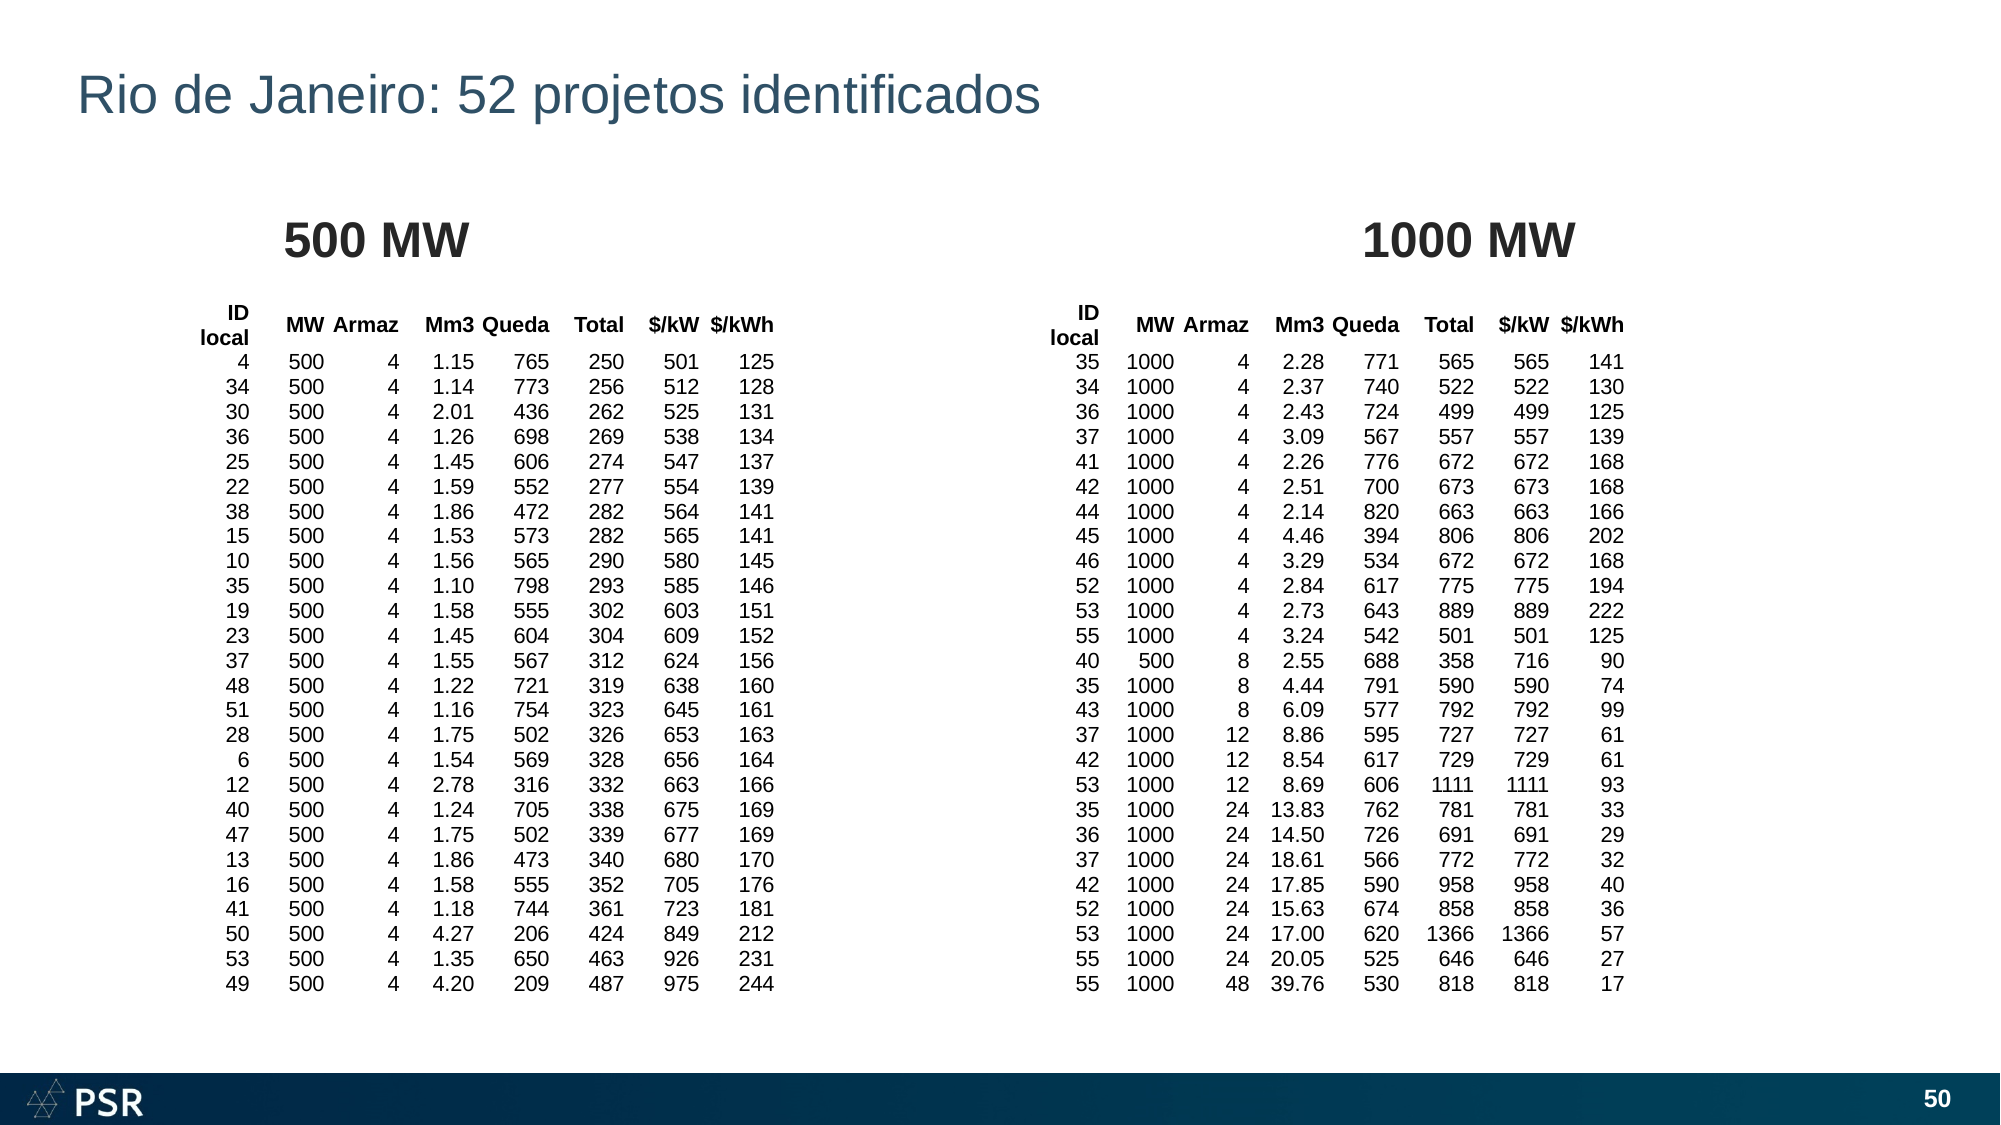

# Rio de Janeiro: 52 projetos identificados
500 MW                                                                1000 MW
| ID local | MW | Armaz | Mm3 | Queda | Total | $/kW | $/kWh |
| --- | --- | --- | --- | --- | --- | --- | --- |
| 4 | 500 | 4 | 1.15 | 765 | 250 | 501 | 125 |
| 34 | 500 | 4 | 1.14 | 773 | 256 | 512 | 128 |
| 30 | 500 | 4 | 2.01 | 436 | 262 | 525 | 131 |
| 36 | 500 | 4 | 1.26 | 698 | 269 | 538 | 134 |
| 25 | 500 | 4 | 1.45 | 606 | 274 | 547 | 137 |
| 22 | 500 | 4 | 1.59 | 552 | 277 | 554 | 139 |
| 38 | 500 | 4 | 1.86 | 472 | 282 | 564 | 141 |
| 15 | 500 | 4 | 1.53 | 573 | 282 | 565 | 141 |
| 10 | 500 | 4 | 1.56 | 565 | 290 | 580 | 145 |
| 35 | 500 | 4 | 1.10 | 798 | 293 | 585 | 146 |
| 19 | 500 | 4 | 1.58 | 555 | 302 | 603 | 151 |
| 23 | 500 | 4 | 1.45 | 604 | 304 | 609 | 152 |
| 37 | 500 | 4 | 1.55 | 567 | 312 | 624 | 156 |
| 48 | 500 | 4 | 1.22 | 721 | 319 | 638 | 160 |
| 51 | 500 | 4 | 1.16 | 754 | 323 | 645 | 161 |
| 28 | 500 | 4 | 1.75 | 502 | 326 | 653 | 163 |
| 6 | 500 | 4 | 1.54 | 569 | 328 | 656 | 164 |
| 12 | 500 | 4 | 2.78 | 316 | 332 | 663 | 166 |
| 40 | 500 | 4 | 1.24 | 705 | 338 | 675 | 169 |
| 47 | 500 | 4 | 1.75 | 502 | 339 | 677 | 169 |
| 13 | 500 | 4 | 1.86 | 473 | 340 | 680 | 170 |
| 16 | 500 | 4 | 1.58 | 555 | 352 | 705 | 176 |
| 41 | 500 | 4 | 1.18 | 744 | 361 | 723 | 181 |
| 50 | 500 | 4 | 4.27 | 206 | 424 | 849 | 212 |
| 53 | 500 | 4 | 1.35 | 650 | 463 | 926 | 231 |
| 49 | 500 | 4 | 4.20 | 209 | 487 | 975 | 244 |
| ID local | MW | Armaz | Mm3 | Queda | Total | $/kW | $/kWh |
| --- | --- | --- | --- | --- | --- | --- | --- |
| 35 | 1000 | 4 | 2.28 | 771 | 565 | 565 | 141 |
| 34 | 1000 | 4 | 2.37 | 740 | 522 | 522 | 130 |
| 36 | 1000 | 4 | 2.43 | 724 | 499 | 499 | 125 |
| 37 | 1000 | 4 | 3.09 | 567 | 557 | 557 | 139 |
| 41 | 1000 | 4 | 2.26 | 776 | 672 | 672 | 168 |
| 42 | 1000 | 4 | 2.51 | 700 | 673 | 673 | 168 |
| 44 | 1000 | 4 | 2.14 | 820 | 663 | 663 | 166 |
| 45 | 1000 | 4 | 4.46 | 394 | 806 | 806 | 202 |
| 46 | 1000 | 4 | 3.29 | 534 | 672 | 672 | 168 |
| 52 | 1000 | 4 | 2.84 | 617 | 775 | 775 | 194 |
| 53 | 1000 | 4 | 2.73 | 643 | 889 | 889 | 222 |
| 55 | 1000 | 4 | 3.24 | 542 | 501 | 501 | 125 |
| 40 | 500 | 8 | 2.55 | 688 | 358 | 716 | 90 |
| 35 | 1000 | 8 | 4.44 | 791 | 590 | 590 | 74 |
| 43 | 1000 | 8 | 6.09 | 577 | 792 | 792 | 99 |
| 37 | 1000 | 12 | 8.86 | 595 | 727 | 727 | 61 |
| 42 | 1000 | 12 | 8.54 | 617 | 729 | 729 | 61 |
| 53 | 1000 | 12 | 8.69 | 606 | 1111 | 1111 | 93 |
| 35 | 1000 | 24 | 13.83 | 762 | 781 | 781 | 33 |
| 36 | 1000 | 24 | 14.50 | 726 | 691 | 691 | 29 |
| 37 | 1000 | 24 | 18.61 | 566 | 772 | 772 | 32 |
| 42 | 1000 | 24 | 17.85 | 590 | 958 | 958 | 40 |
| 52 | 1000 | 24 | 15.63 | 674 | 858 | 858 | 36 |
| 53 | 1000 | 24 | 17.00 | 620 | 1366 | 1366 | 57 |
| 55 | 1000 | 24 | 20.05 | 525 | 646 | 646 | 27 |
| 55 | 1000 | 48 | 39.76 | 530 | 818 | 818 | 17 |
50